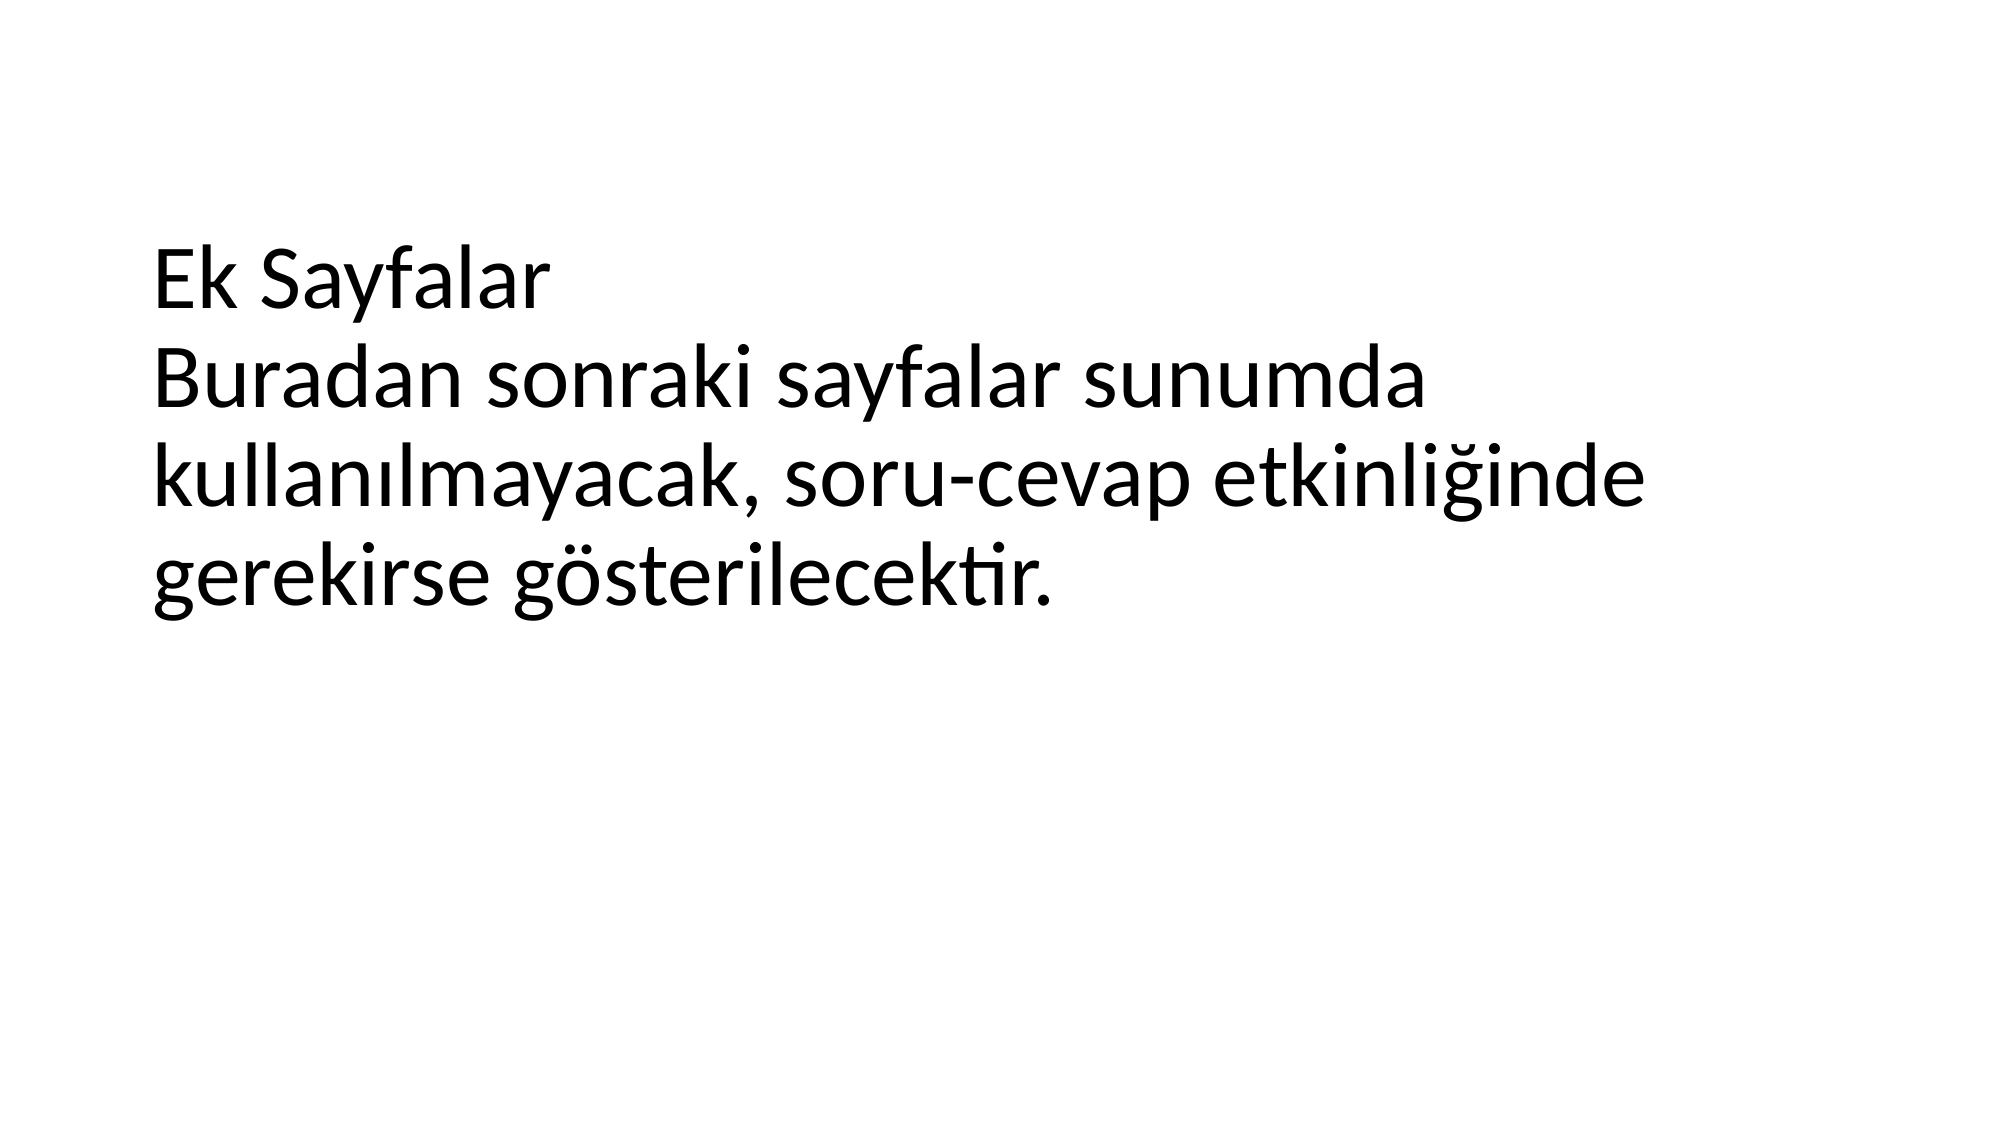

# Ek Sayfalar Buradan sonraki sayfalar sunumda kullanılmayacak, soru-cevap etkinliğinde gerekirse gösterilecektir.